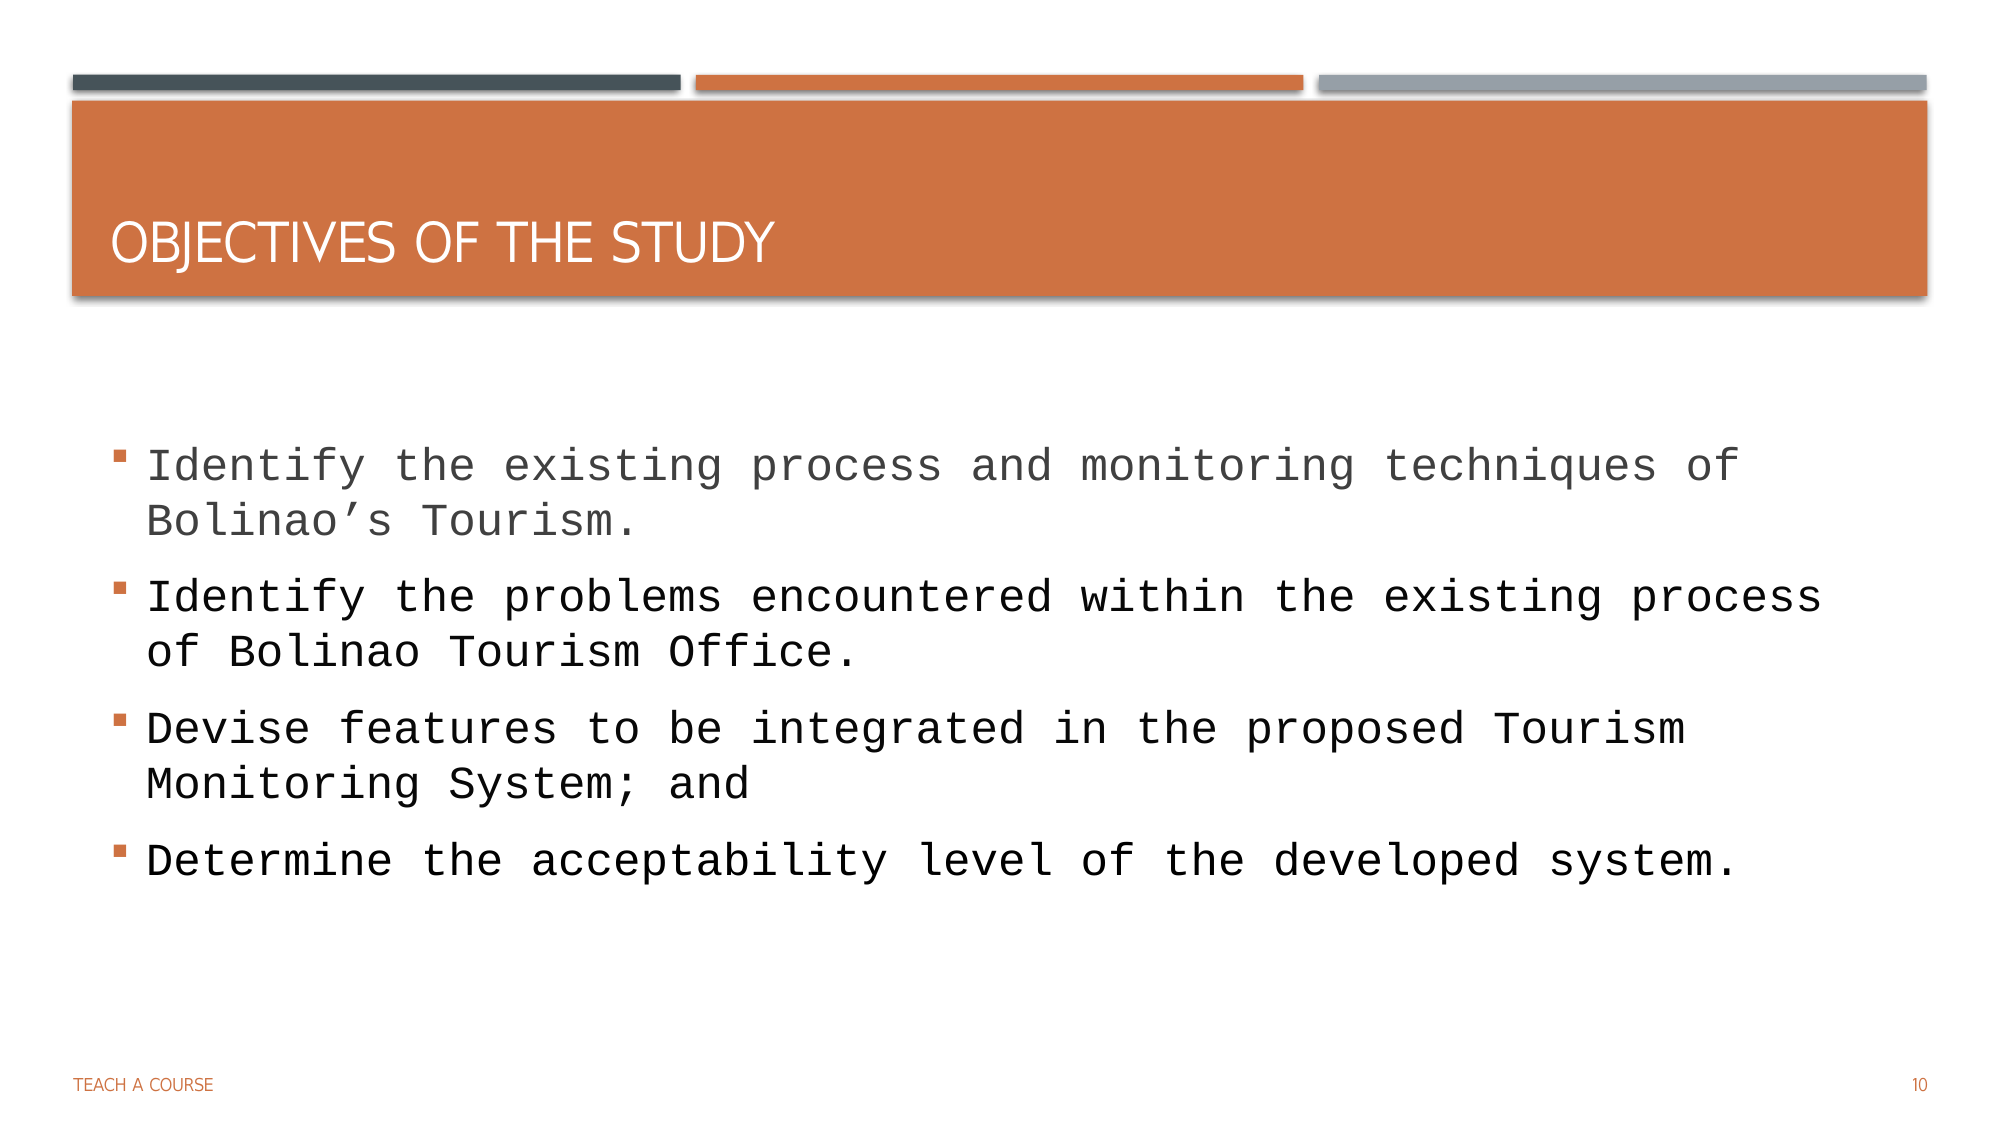

# OBJECTIVES OF THE STUDY
Identify the existing process and monitoring techniques of Bolinao’s Tourism.
Identify the problems encountered within the existing process of Bolinao Tourism Office.
Devise features to be integrated in the proposed Tourism Monitoring System; and
Determine the acceptability level of the developed system.
Teach a Course
10